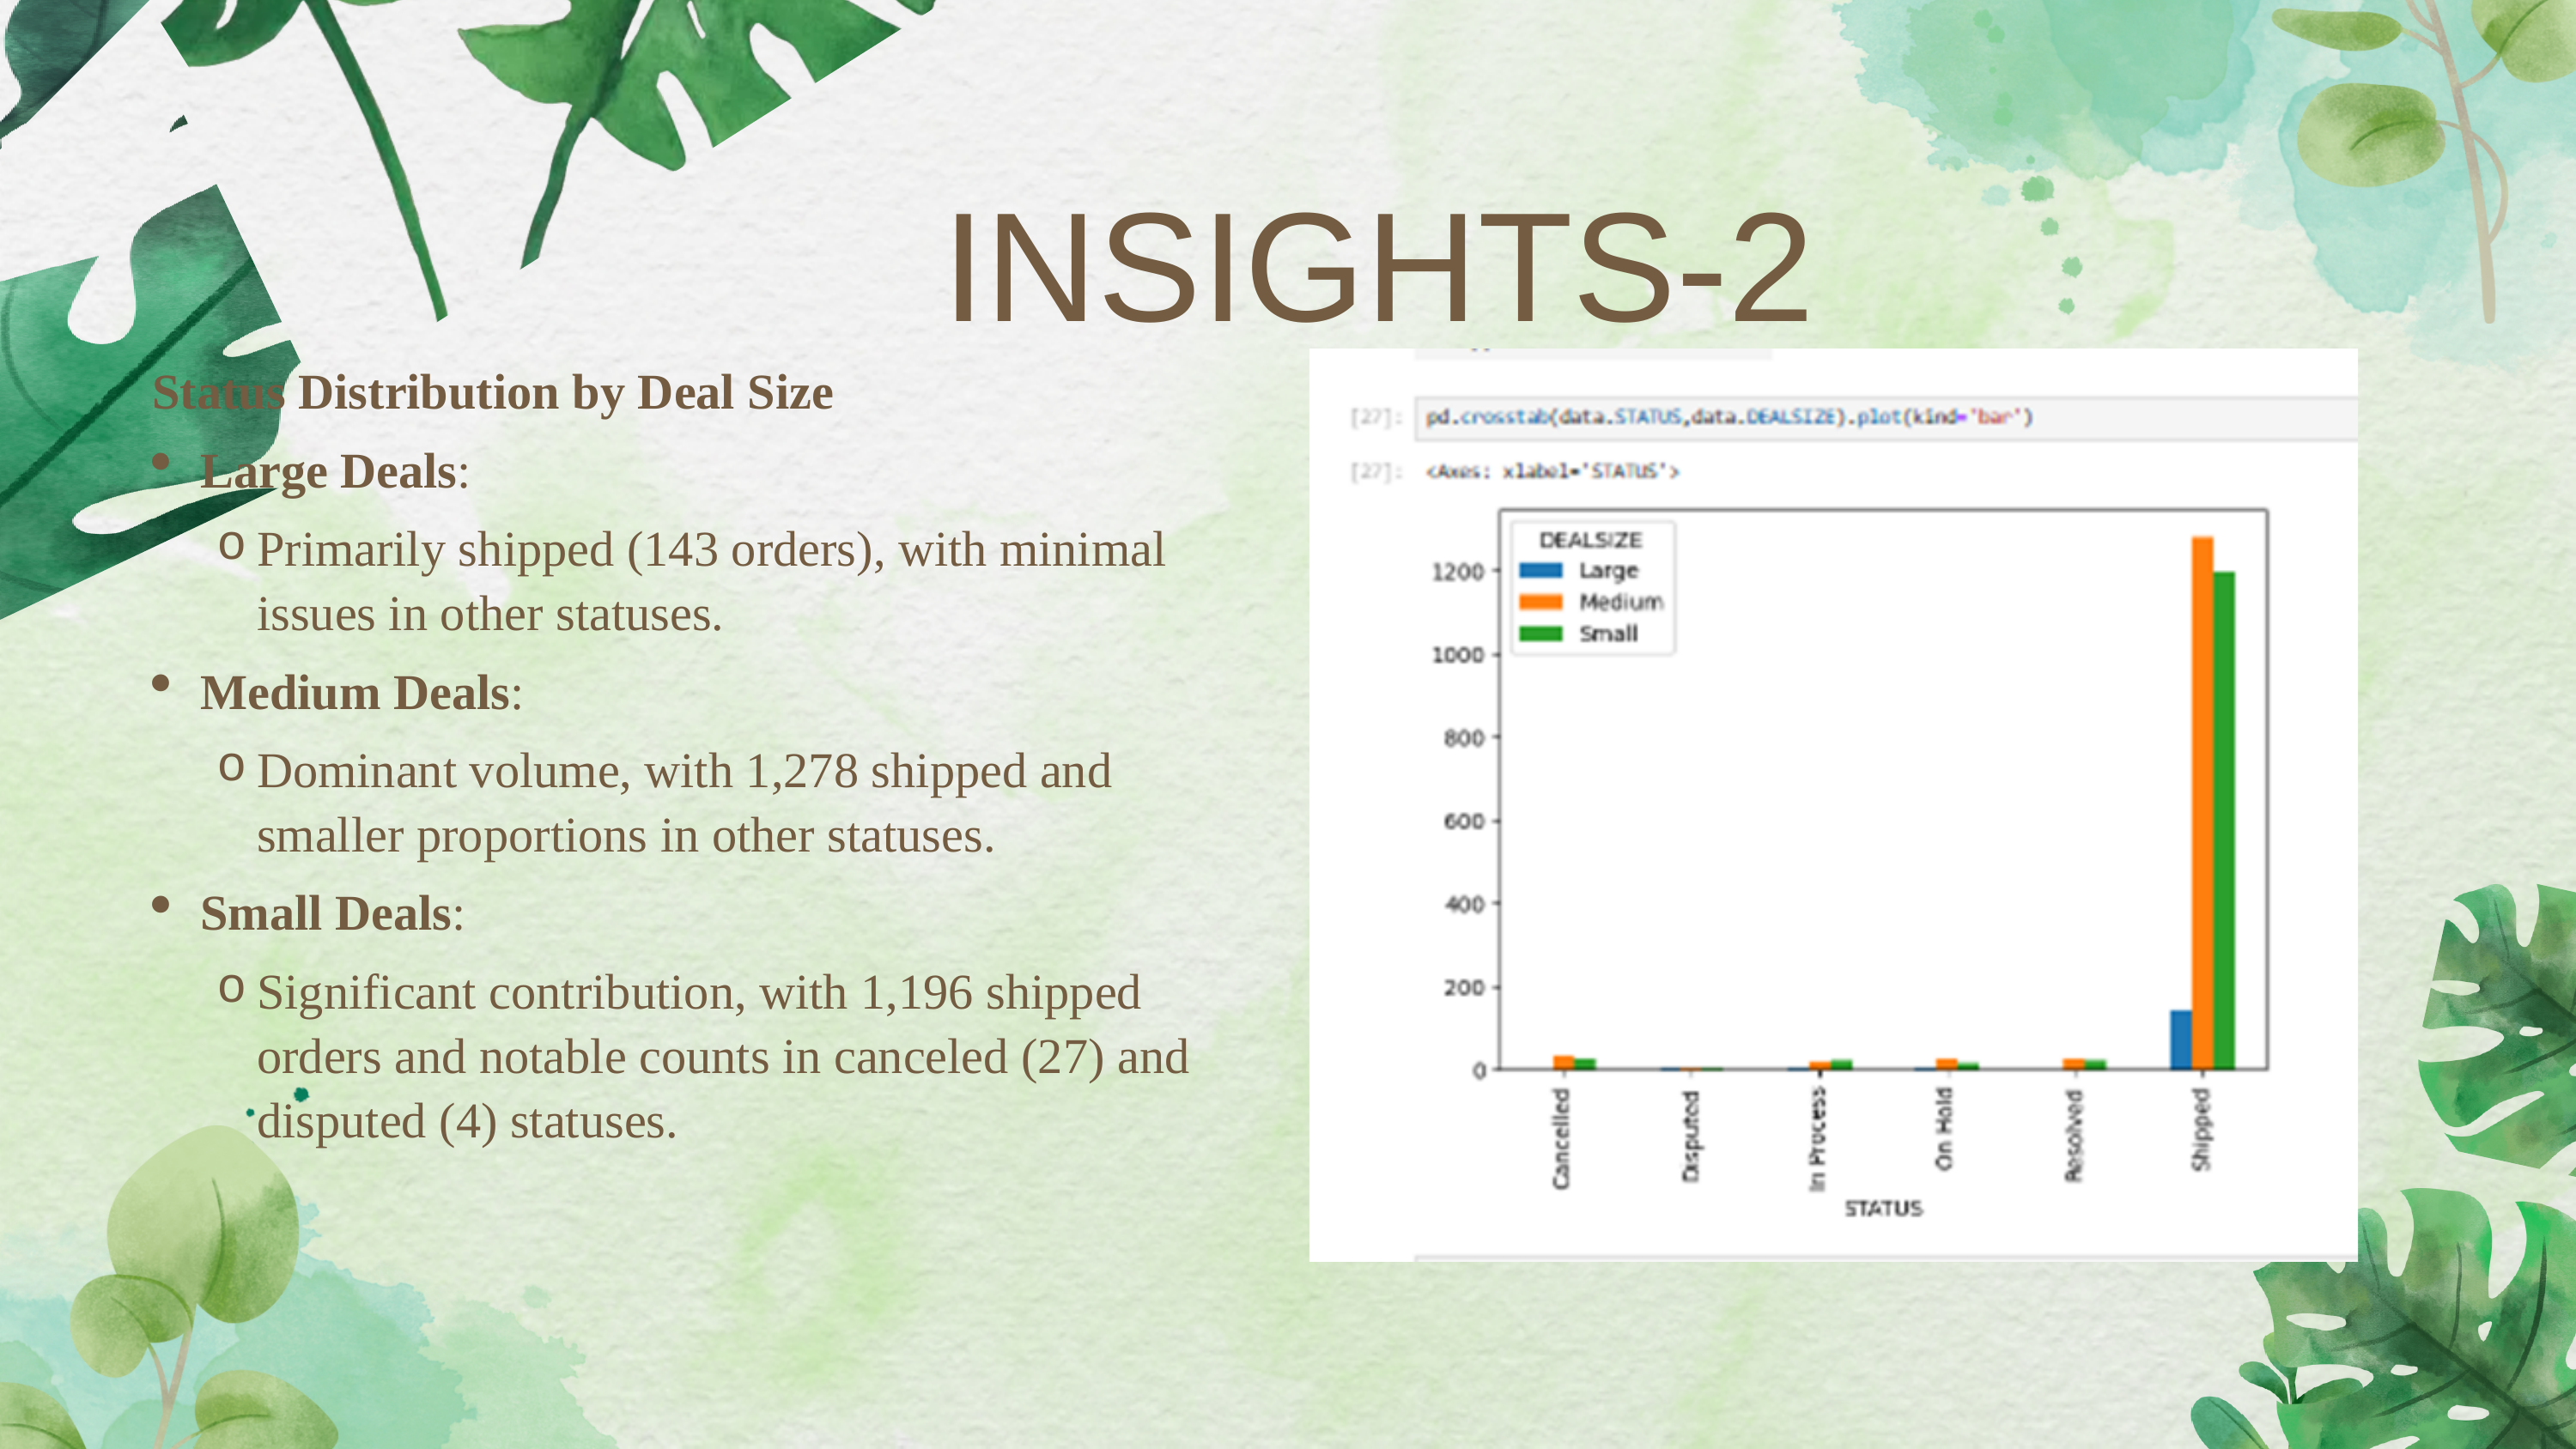

INSIGHTS-2
Status Distribution by Deal Size
Large Deals:
Primarily shipped (143 orders), with minimal issues in other statuses.
Medium Deals:
Dominant volume, with 1,278 shipped and smaller proportions in other statuses.
Small Deals:
Significant contribution, with 1,196 shipped orders and notable counts in canceled (27) and disputed (4) statuses.